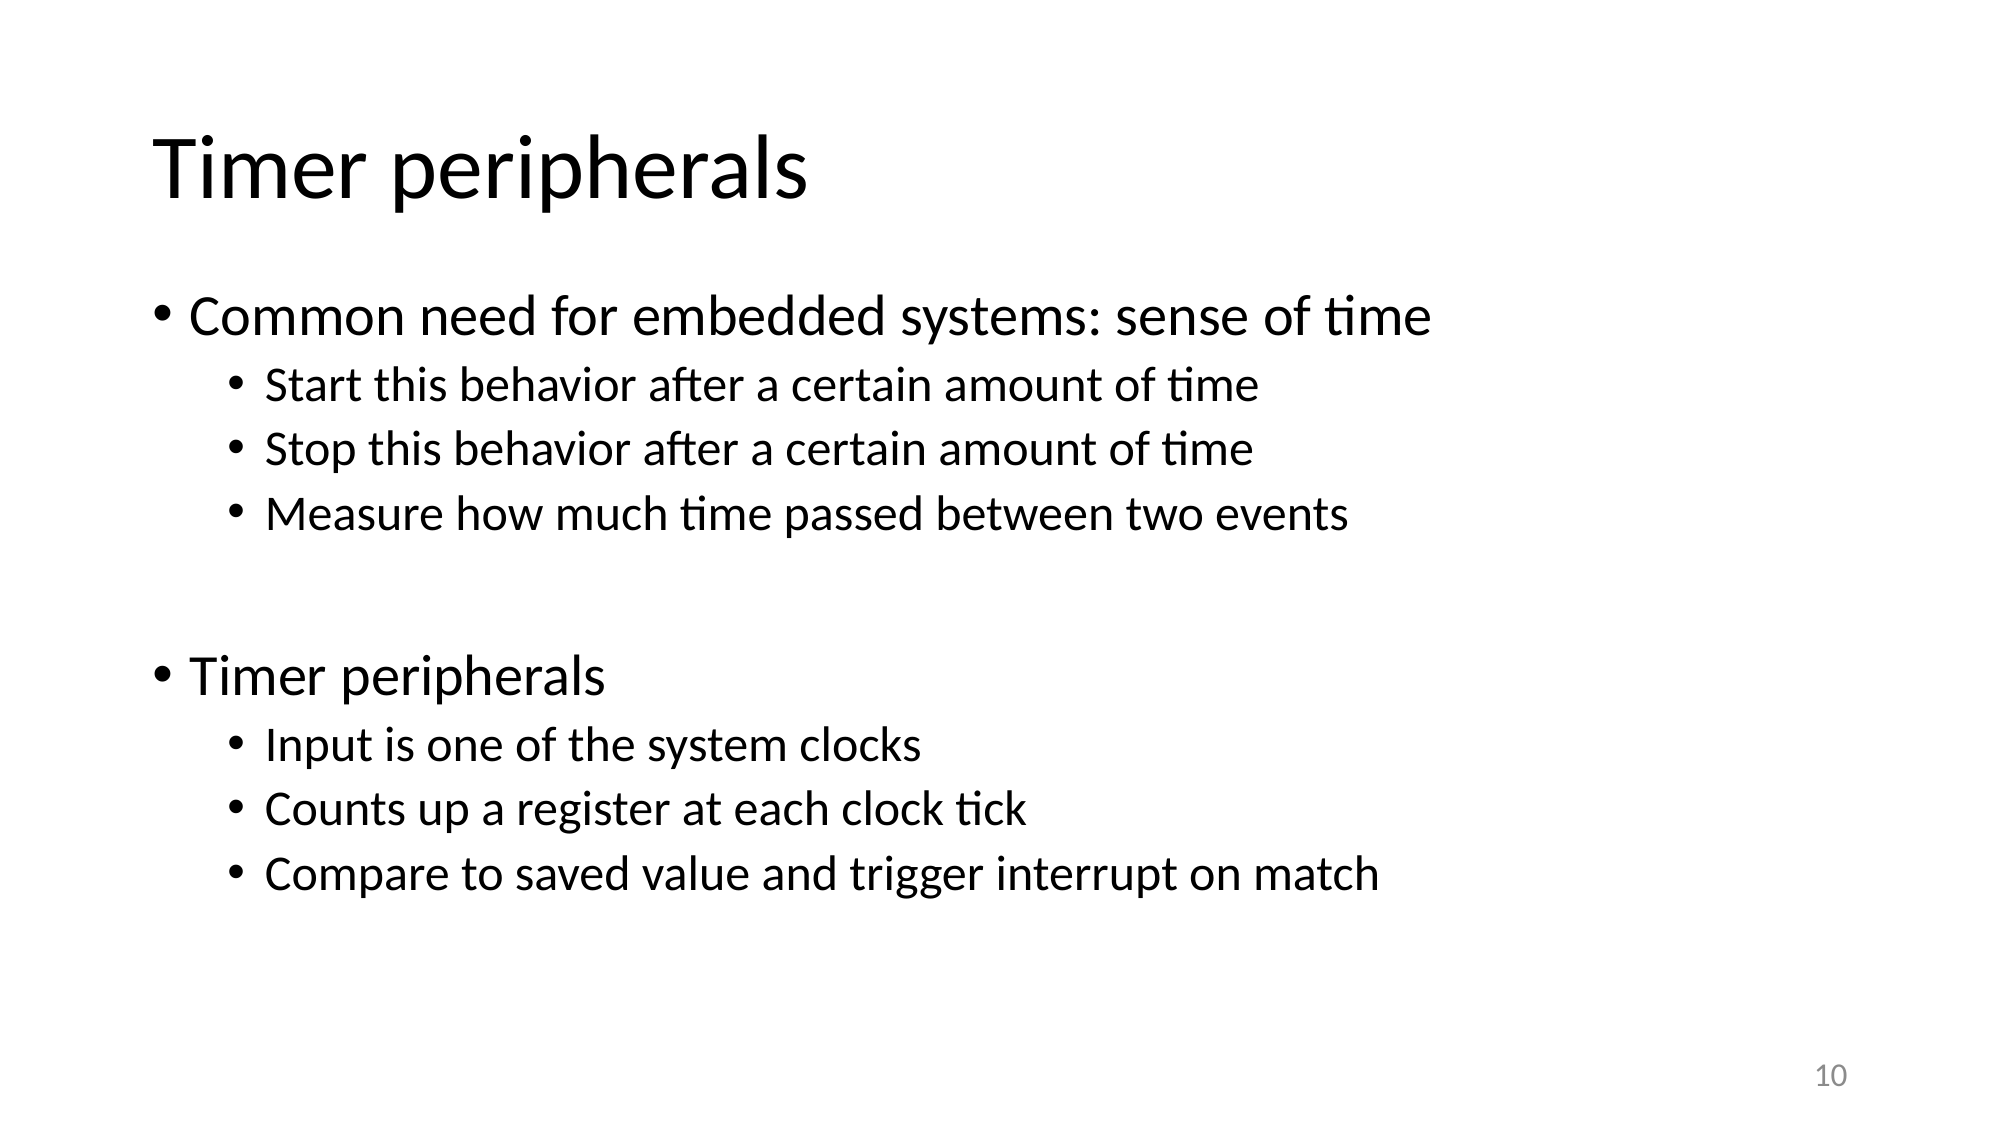

# Timer peripherals
Common need for embedded systems: sense of time
Start this behavior after a certain amount of time
Stop this behavior after a certain amount of time
Measure how much time passed between two events

Timer peripherals
Input is one of the system clocks
Counts up a register at each clock tick
Compare to saved value and trigger interrupt on match
10